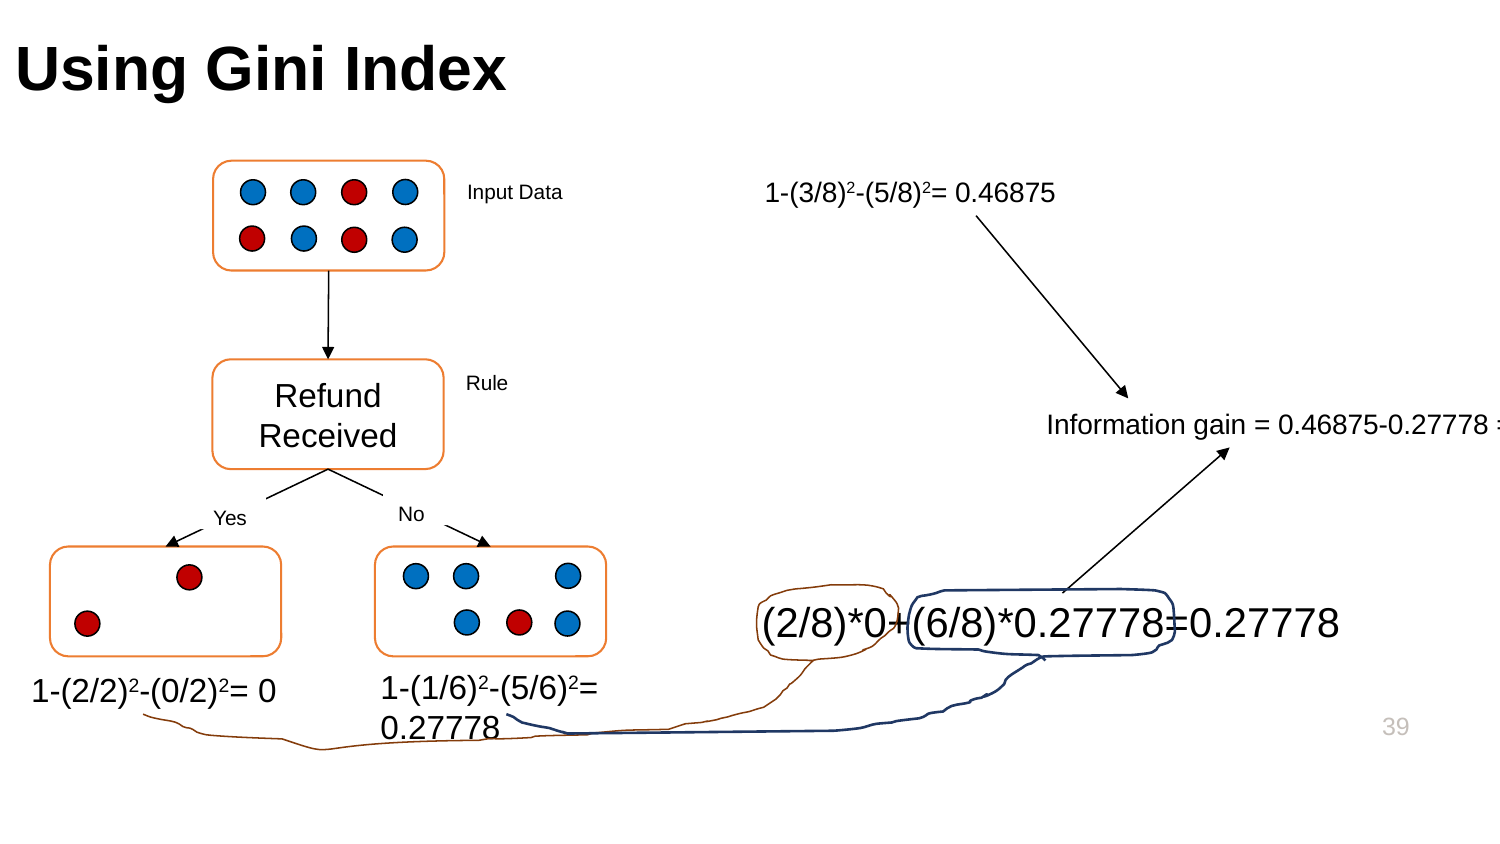

# Using Gini Index

1-(3/8)2-(5/8)2= 0.46875
Input Data

Refund Received
Rule
Information gain = 0.46875-0.27778 = 0.19097
No
Yes

(2/8)*0+(6/8)*0.27778=0.27778

1-(1/6)2-(5/6)2= 0.27778
1-(2/2)2-(0/2)2= 0
39